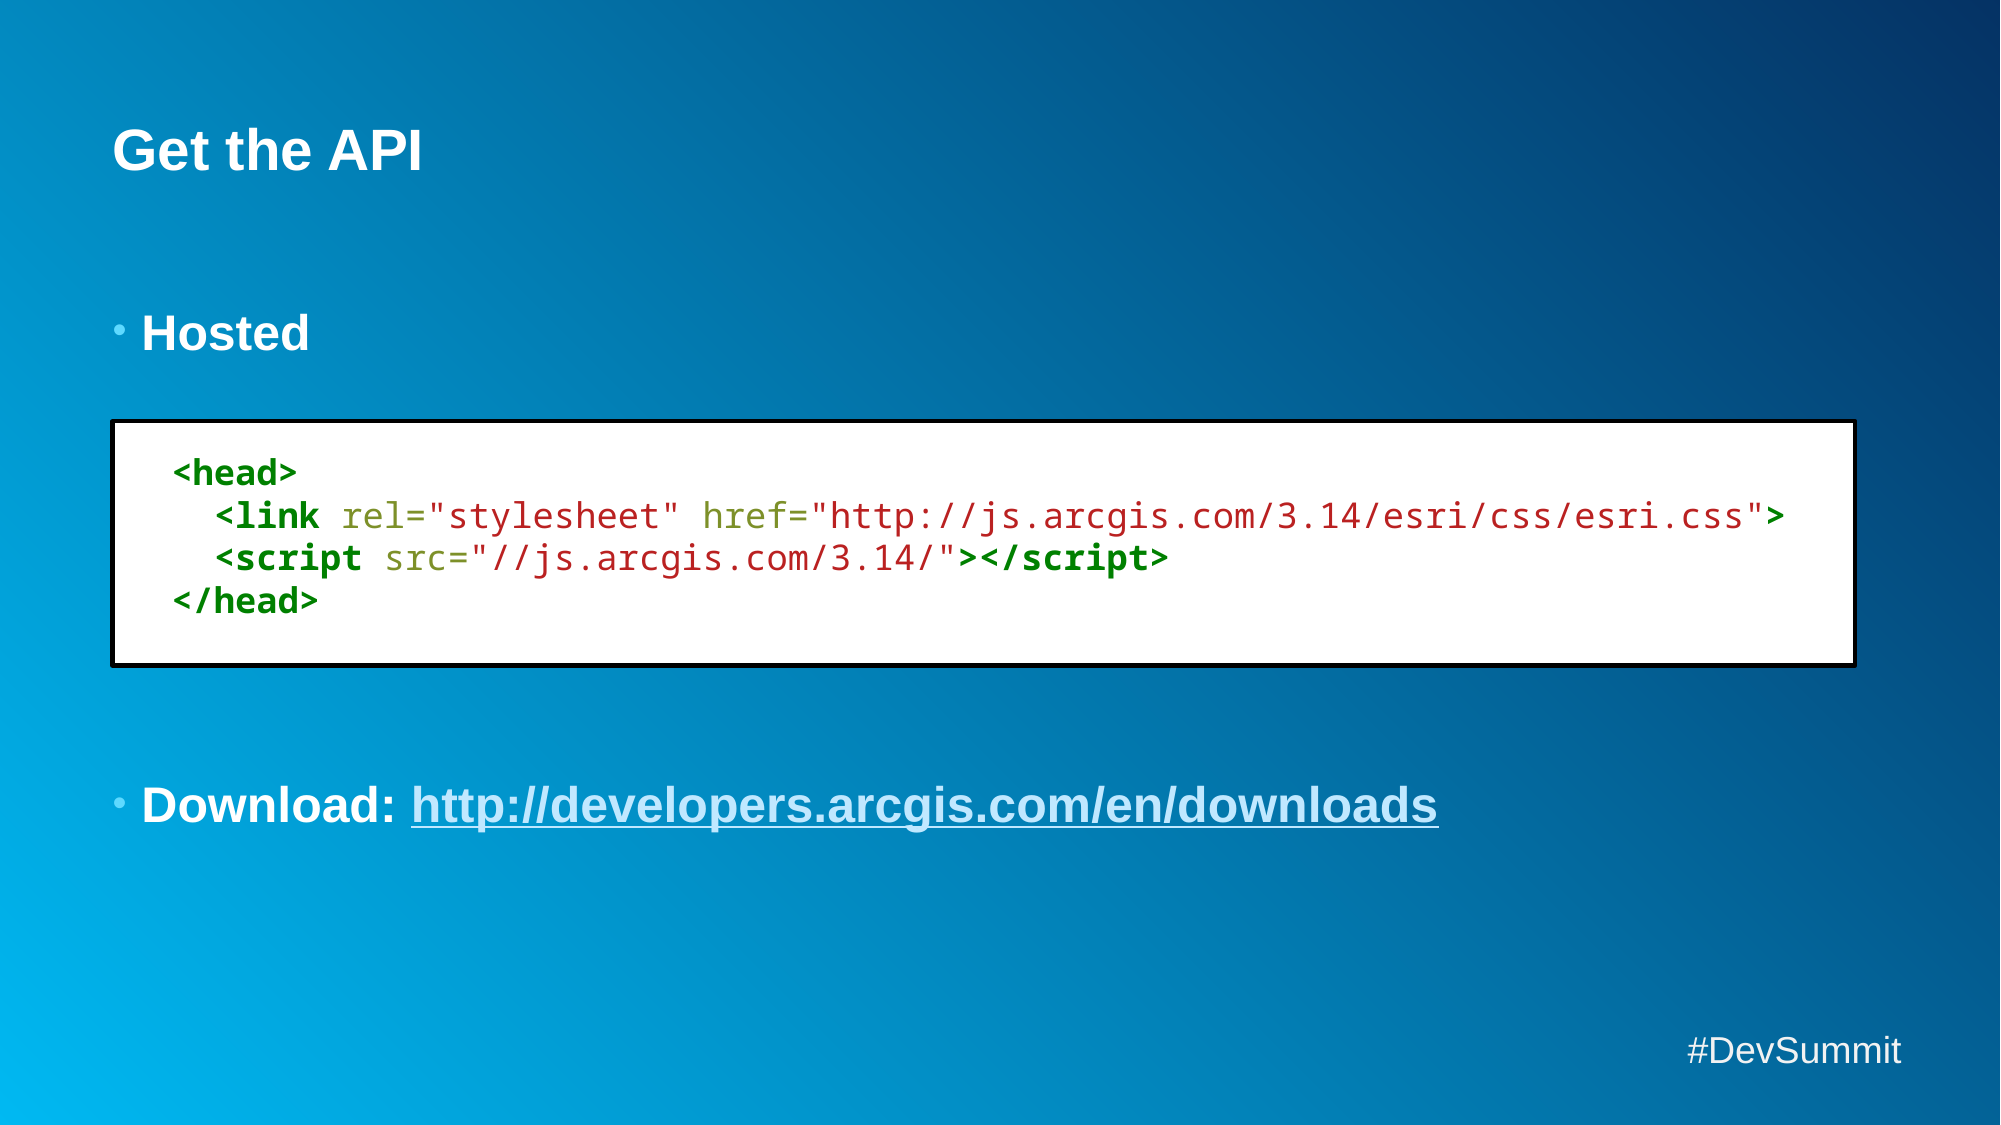

# Get the API
Hosted

Download: http://developers.arcgis.com/en/downloads
<head>
  <link rel="stylesheet" href="http://js.arcgis.com/3.14/esri/css/esri.css">
  <script src="//js.arcgis.com/3.14/"></script>
</head>
#DevSummit